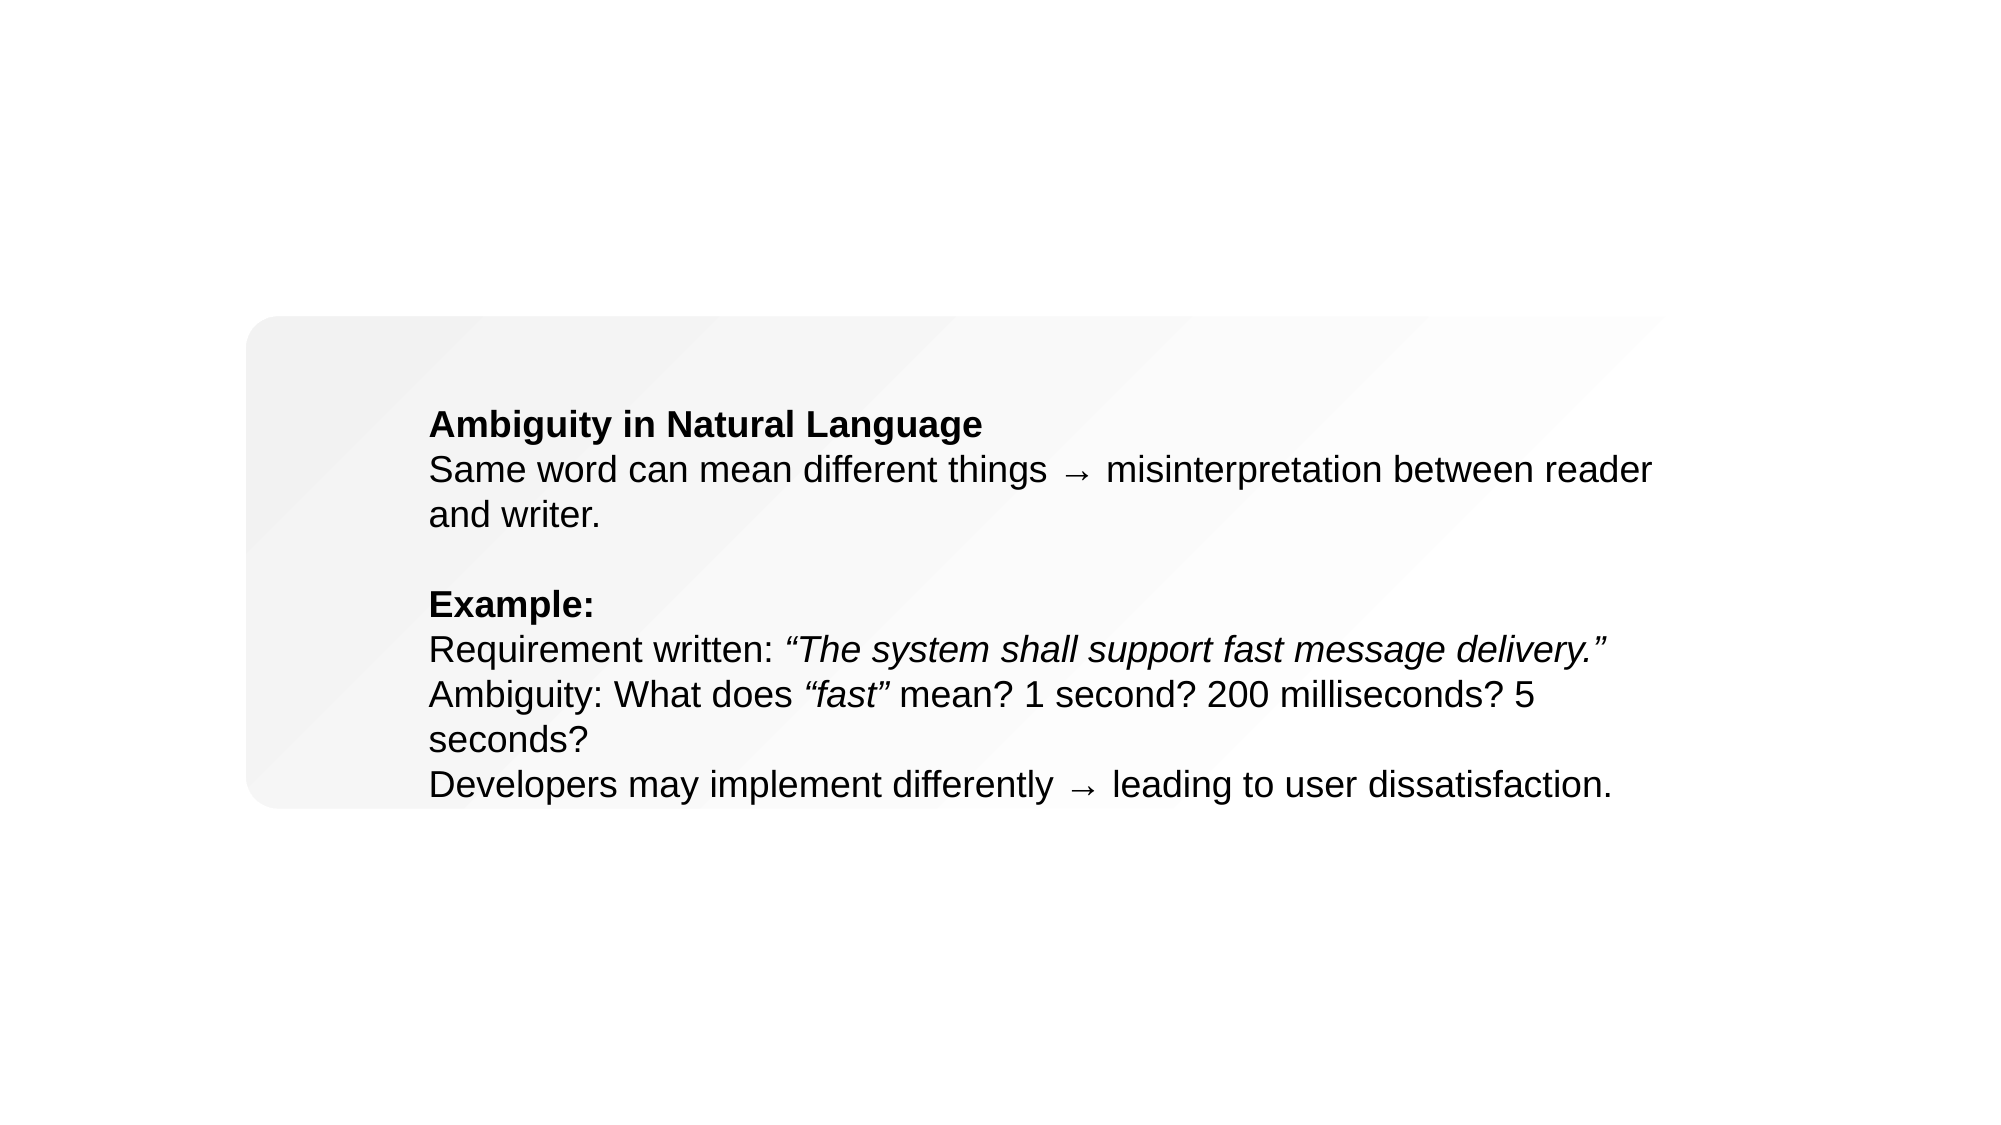

Ambiguity in Natural Language
Same word can mean different things → misinterpretation between reader and writer.

Example:
Requirement written: “The system shall support fast message delivery.”
Ambiguity: What does “fast” mean? 1 second? 200 milliseconds? 5 seconds?
Developers may implement differently → leading to user dissatisfaction.